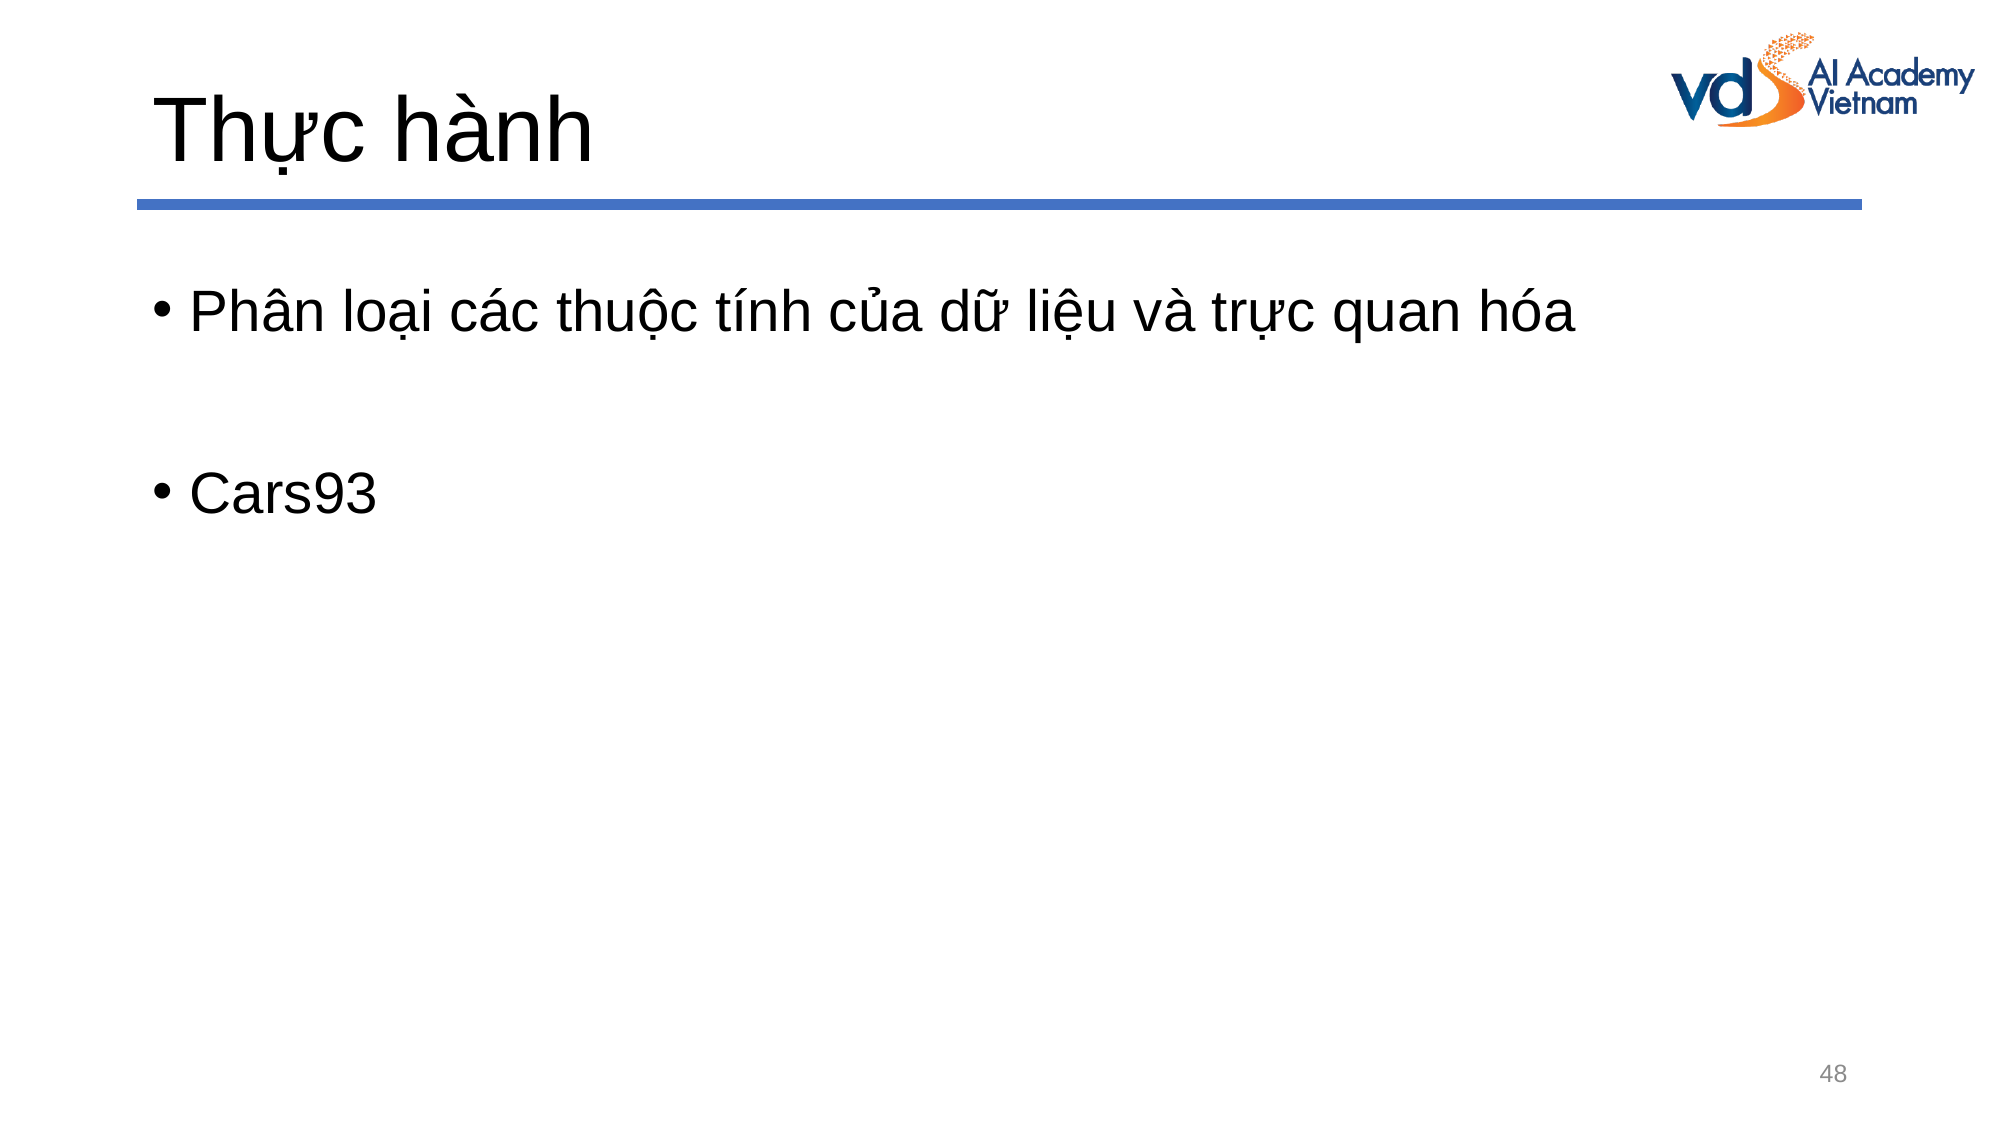

# Thực hành
Phân loại các thuộc tính của dữ liệu và trực quan hóa

Cars93
48